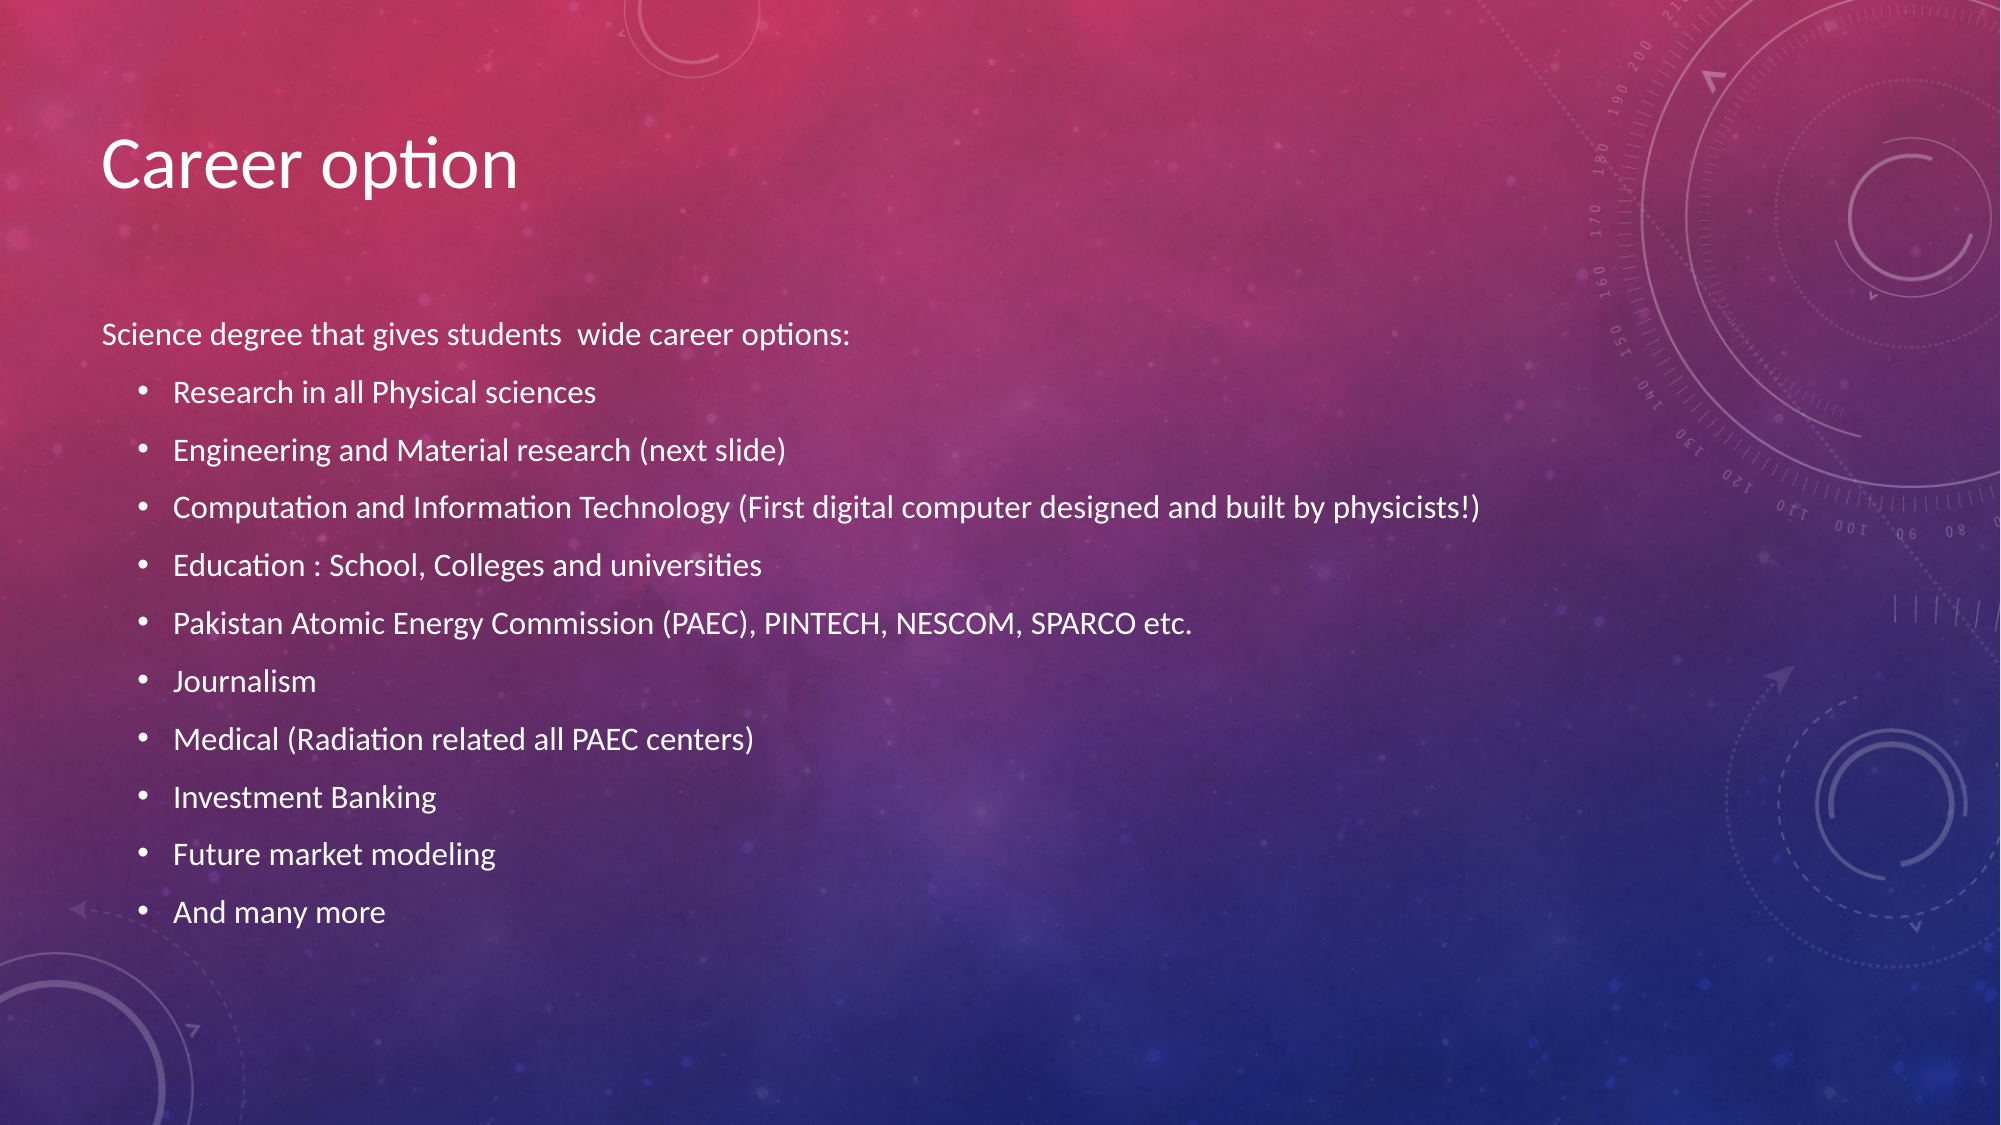

# Career option
Science degree that gives students  wide career options:
Research in all Physical sciences
Engineering and Material research (next slide)
Computation and Information Technology (First digital computer designed and built by physicists!)
Education : School, Colleges and universities
Pakistan Atomic Energy Commission (PAEC), PINTECH, NESCOM, SPARCO etc.
Journalism
Medical (Radiation related all PAEC centers)
Investment Banking
Future market modeling
And many more